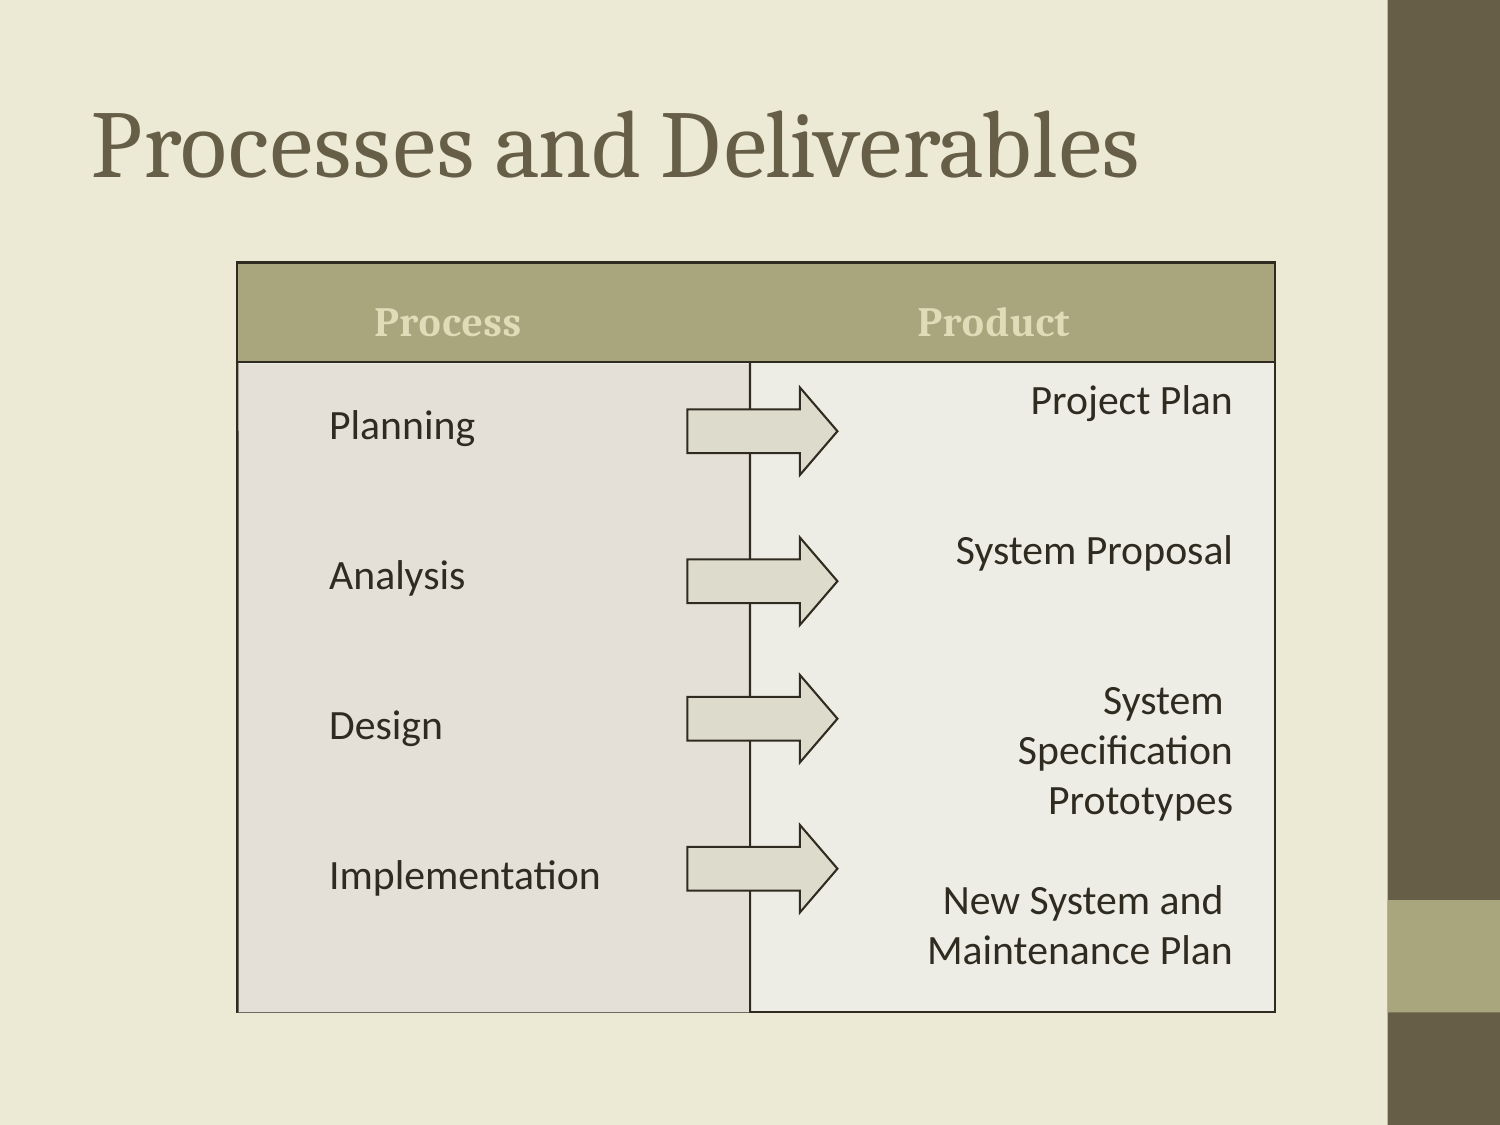

# Processes and Deliverables

Process
Product

Project Plan

System Proposal

System
Specification
Prototypes

New System and
Maintenance Plan

Planning

Analysis

Design

Implementation